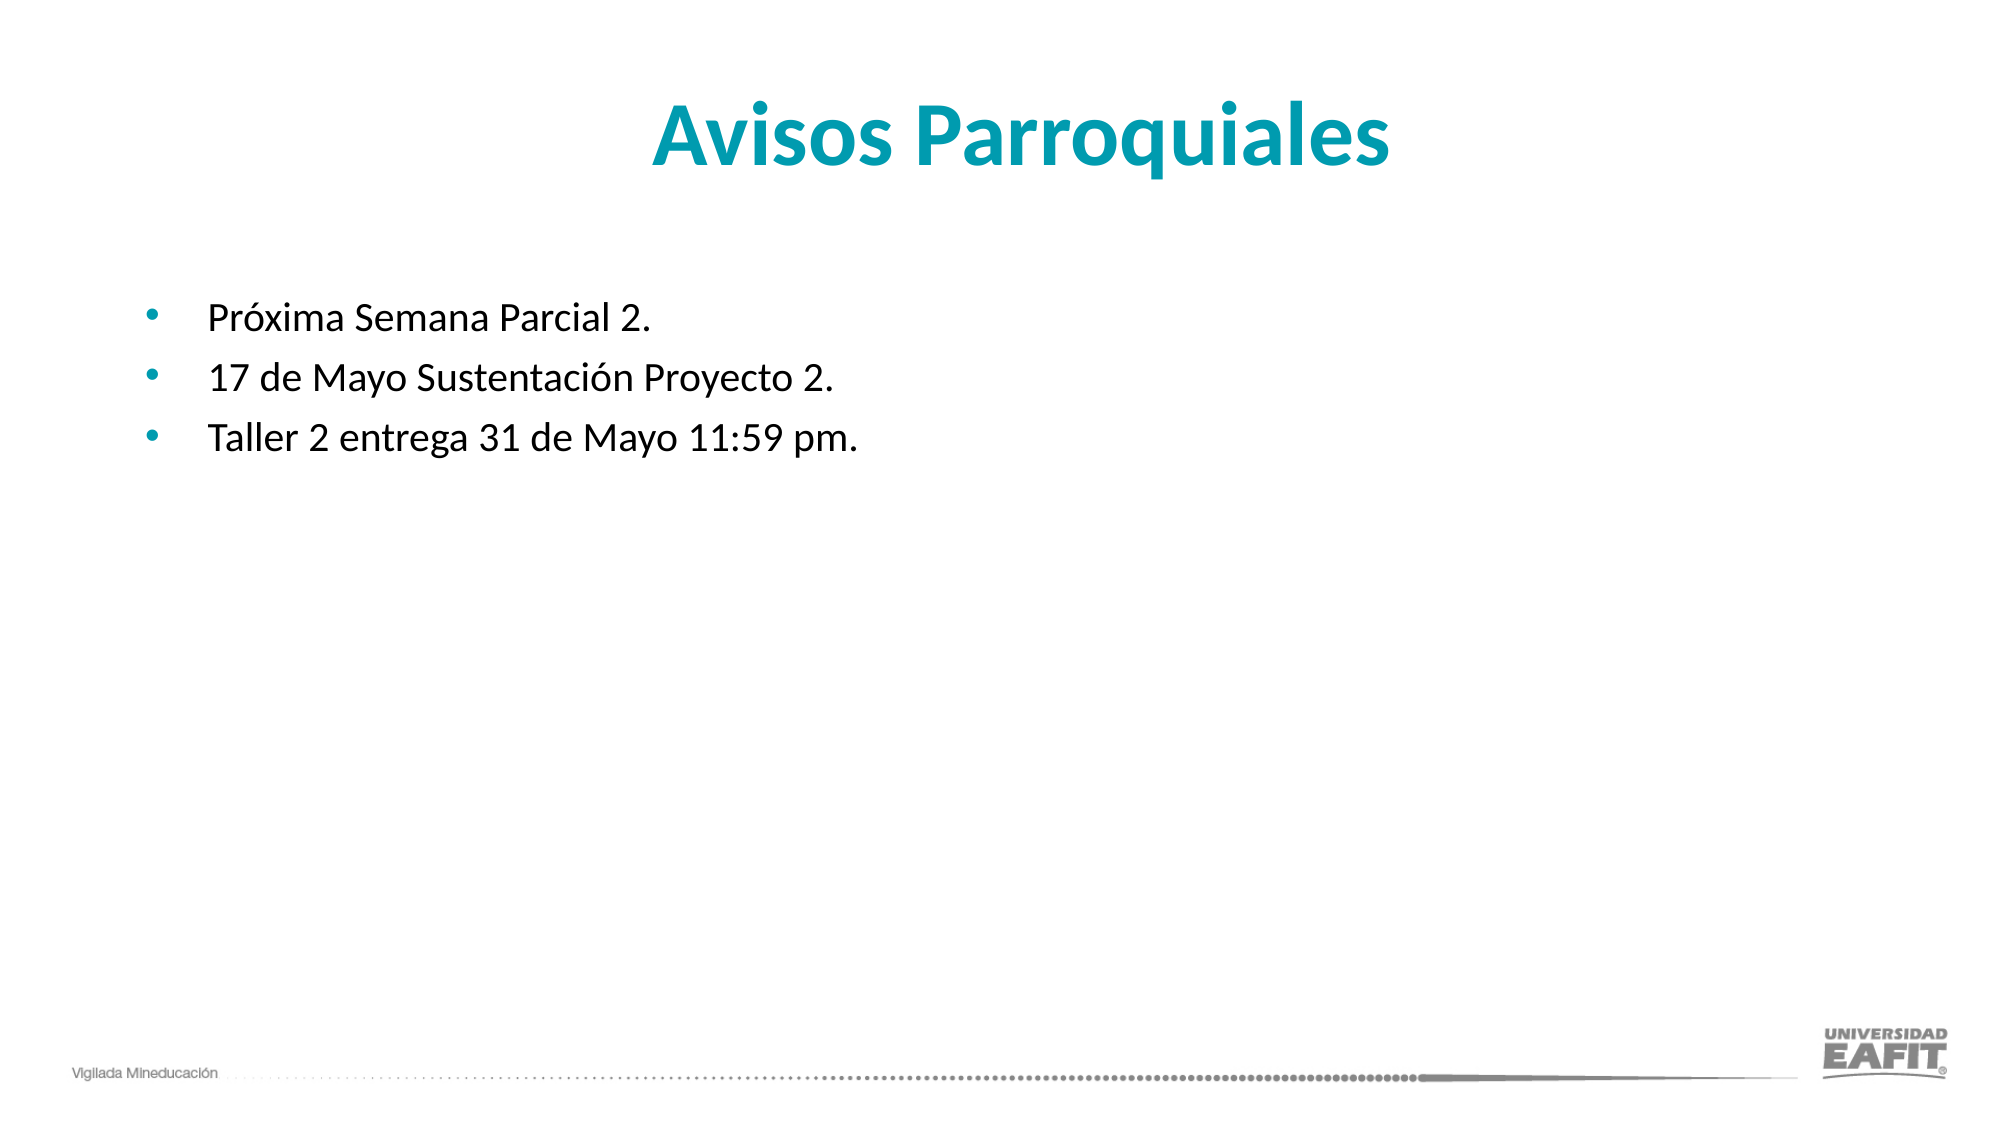

# Avisos Parroquiales

Próxima Semana Parcial 2.
17 de Mayo Sustentación Proyecto 2.
Taller 2 entrega 31 de Mayo 11:59 pm.